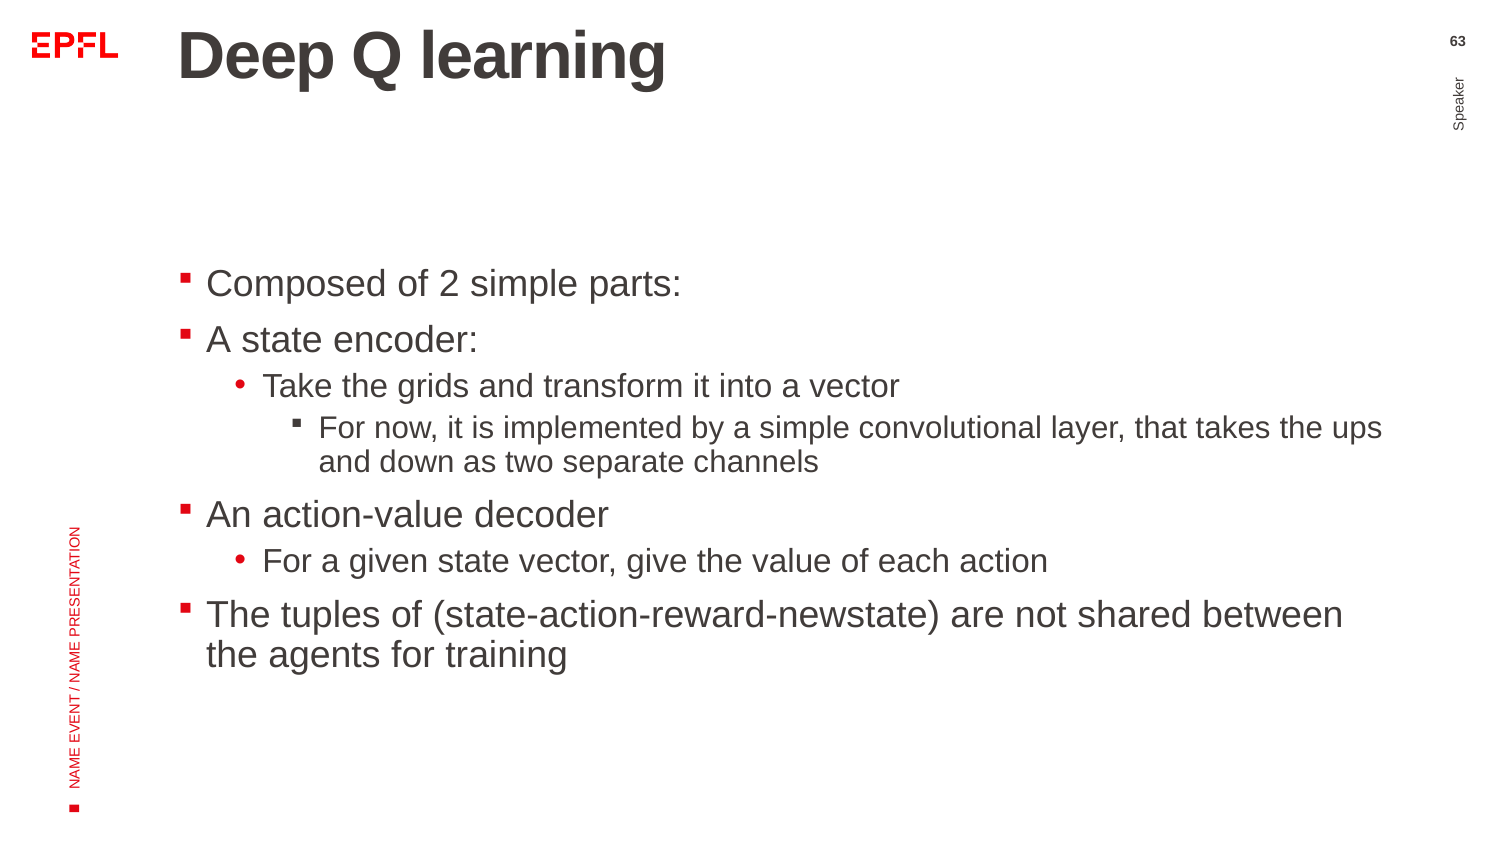

# Deep Q learning
63
Composed of 2 simple parts:
A state encoder:
Take the grids and transform it into a vector
For now, it is implemented by a simple convolutional layer, that takes the ups and down as two separate channels
An action-value decoder
For a given state vector, give the value of each action
The tuples of (state-action-reward-newstate) are not shared between the agents for training

Speaker
NAME EVENT / NAME PRESENTATION